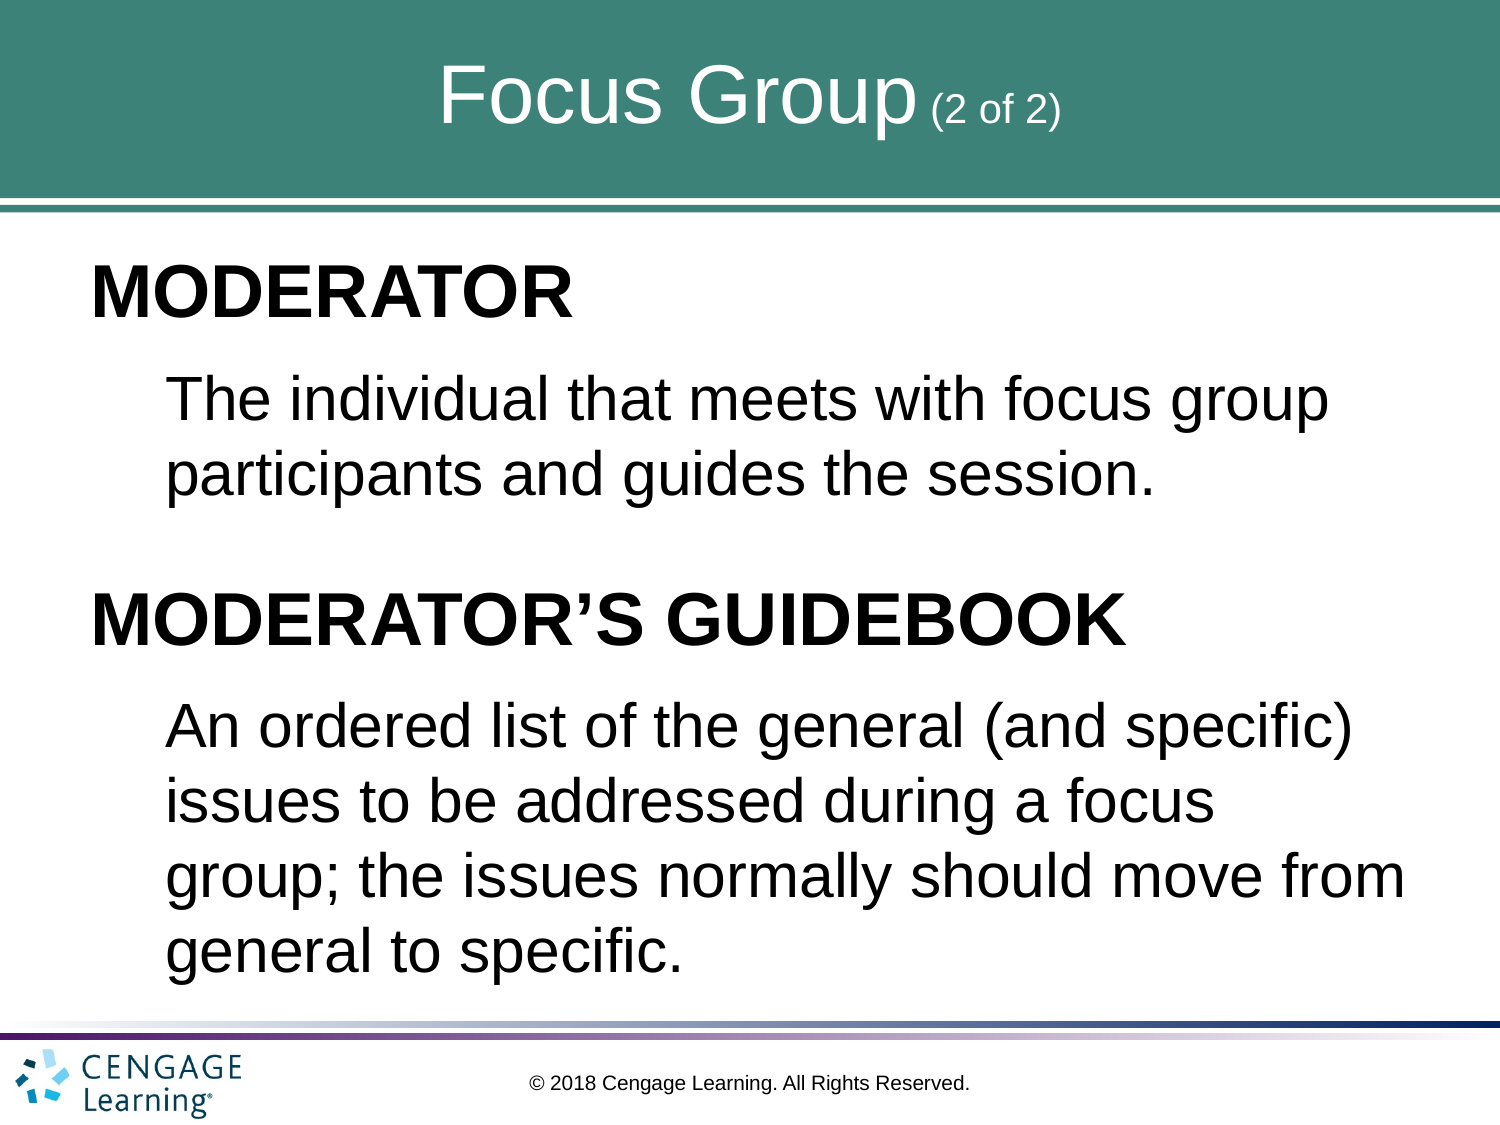

# Focus Group (2 of 2)
MODERATOR
The individual that meets with focus group participants and guides the session.
MODERATOR’S GUIDEBOOK
An ordered list of the general (and specific) issues to be addressed during a focus group; the issues normally should move from general to specific.